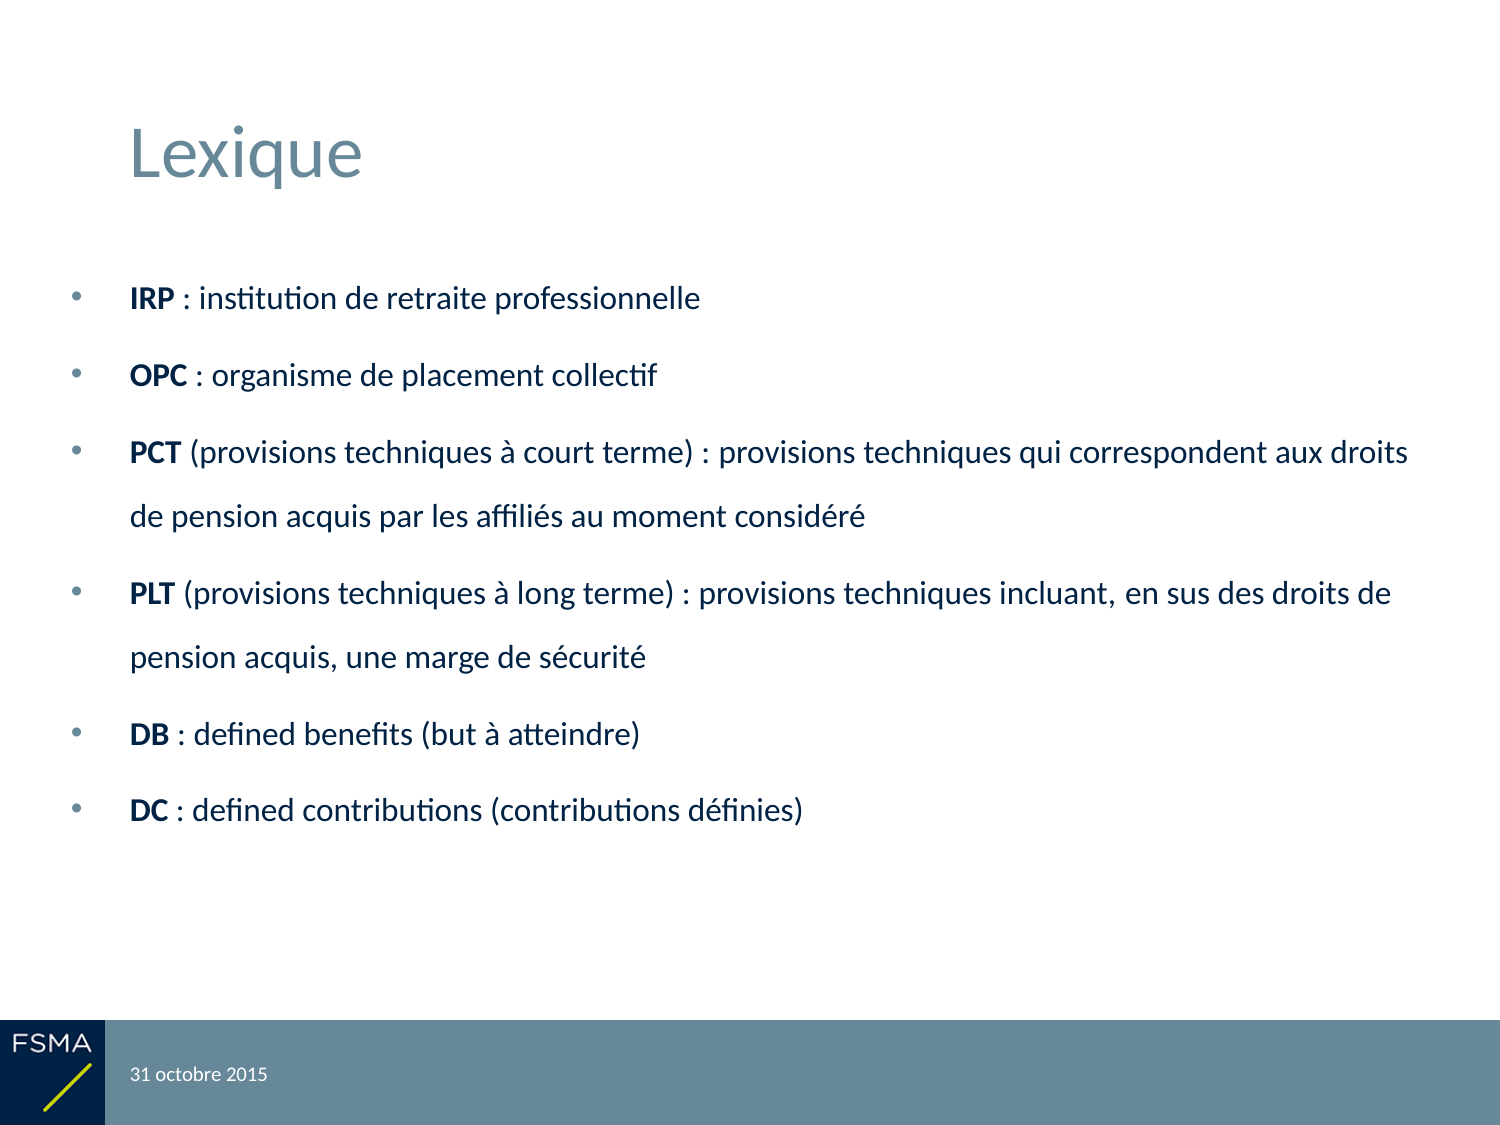

# Lexique
IRP : institution de retraite professionnelle
OPC : organisme de placement collectif
PCT (provisions techniques à court terme) : provisions techniques qui correspondent aux droits de pension acquis par les affiliés au moment considéré
PLT (provisions techniques à long terme) : provisions techniques incluant, en sus des droits de pension acquis, une marge de sécurité
DB : defined benefits (but à atteindre)
DC : defined contributions (contributions définies)

31 octobre 2015
Reporting relatif à l'exercice 2014
42